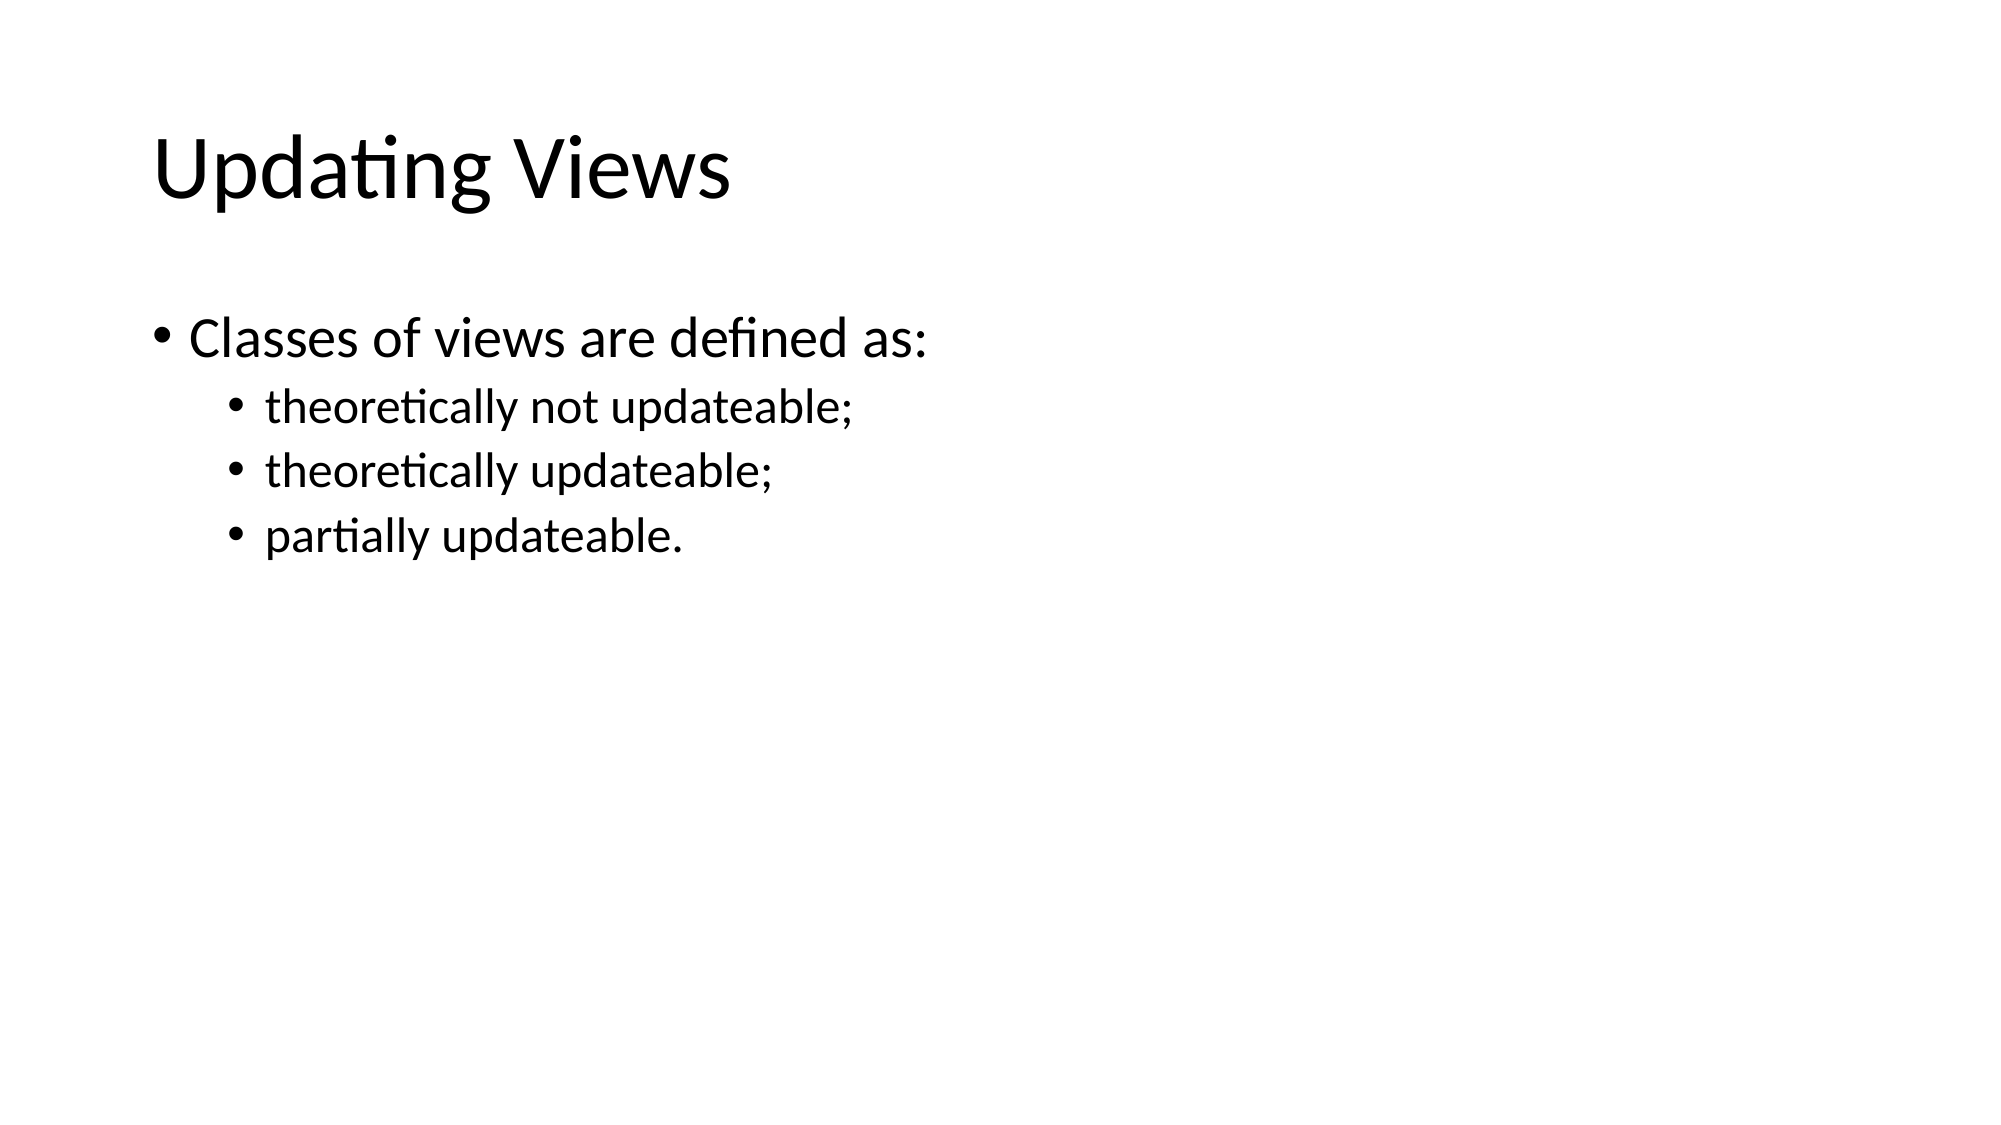

# Updating Views
Classes of views are defined as:
theoretically not updateable;
theoretically updateable;
partially updateable.